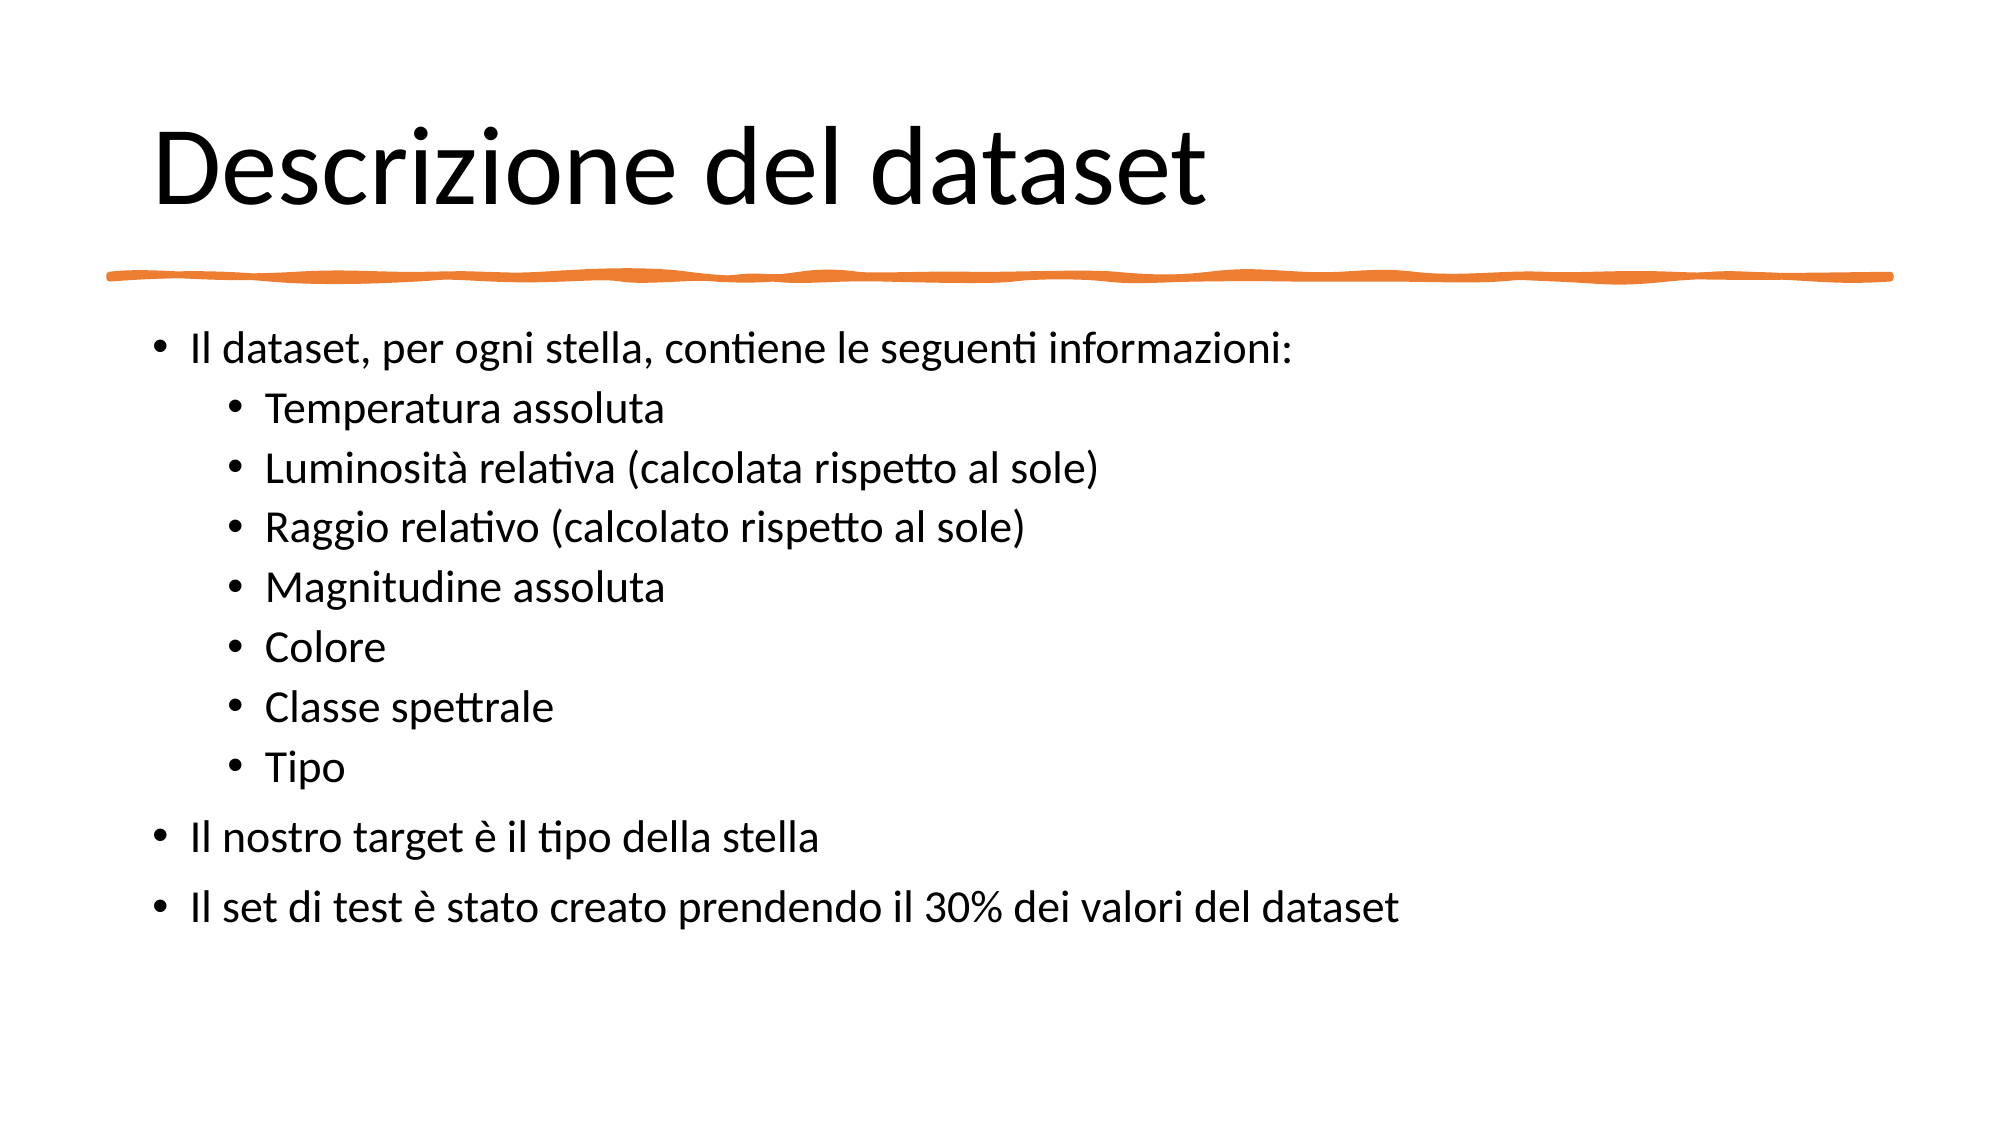

# Descrizione del dataset

Il dataset, per ogni stella, contiene le seguenti informazioni:
Temperatura assoluta
Luminosità relativa (calcolata rispetto al sole)
Raggio relativo (calcolato rispetto al sole)
Magnitudine assoluta
Colore
Classe spettrale
Tipo
Il nostro target è il tipo della stella
Il set di test è stato creato prendendo il 30% dei valori del dataset